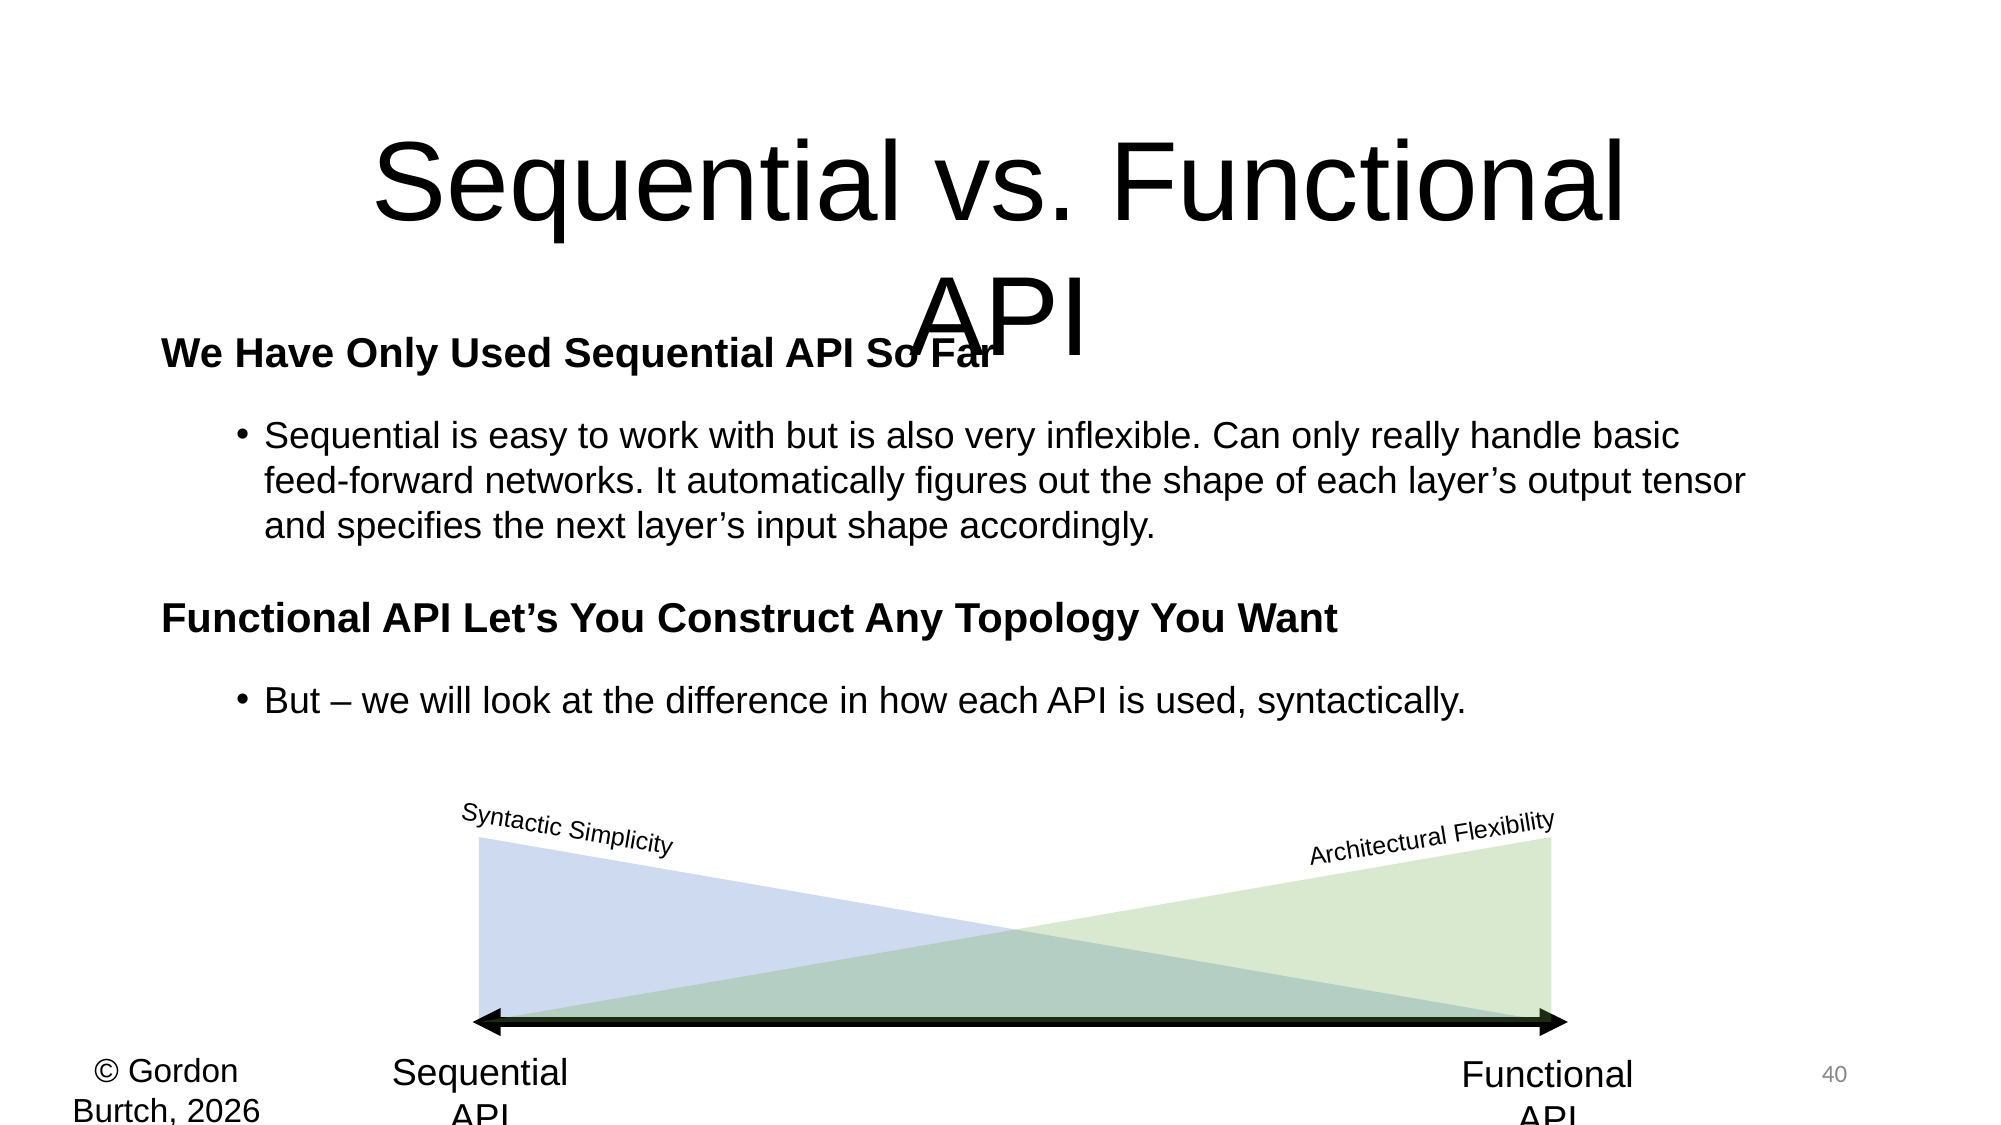

Sequential vs. Functional API
We Have Only Used Sequential API So Far

Sequential is easy to work with but is also very inflexible. Can only really handle basic feed-forward networks. It automatically figures out the shape of each layer’s output tensor and specifies the next layer’s input shape accordingly.

Functional API Let’s You Construct Any Topology You Want

But – we will look at the difference in how each API is used, syntactically.

Syntactic Simplicity
Architectural Flexibility

Sequential API
Functional API
40